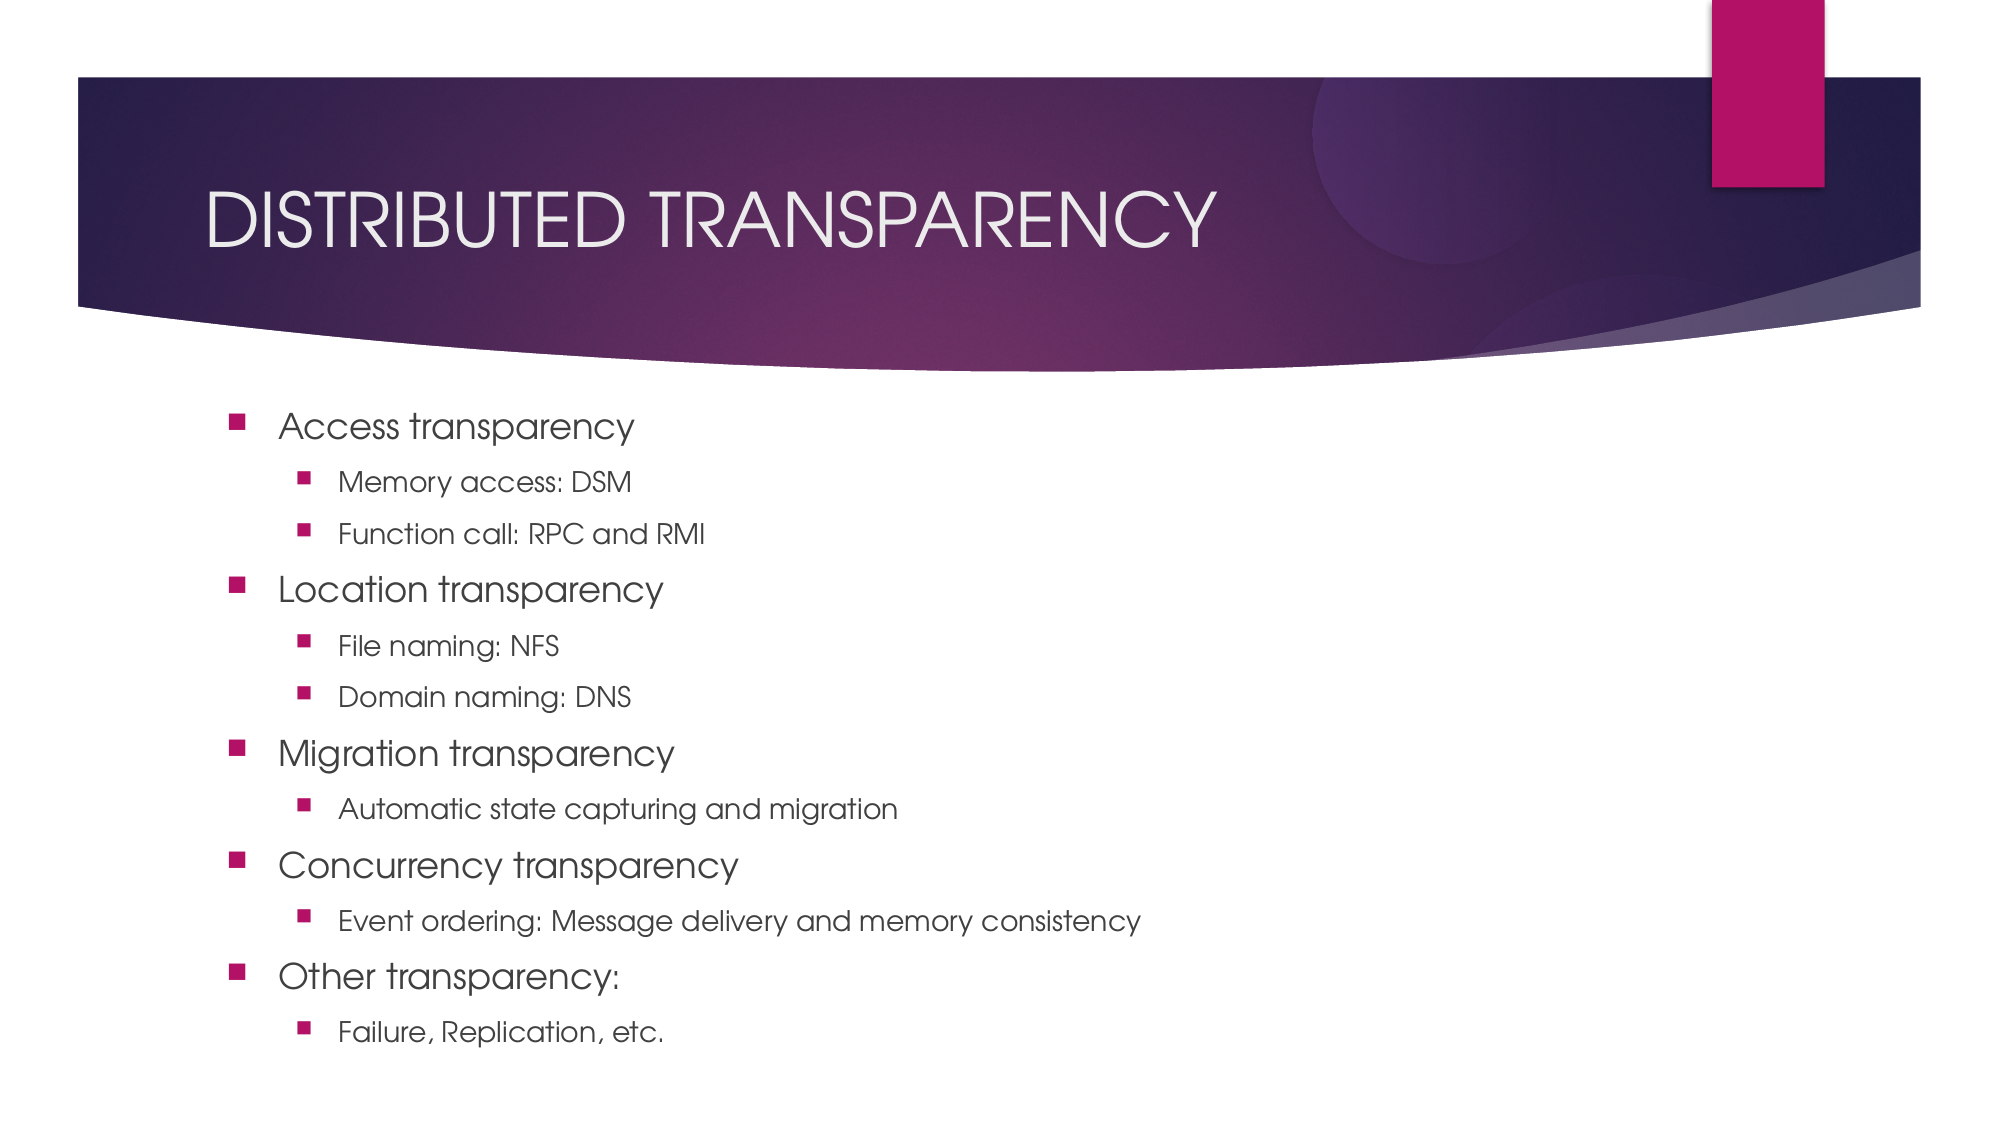

DISTRIBUTED TRANSPARENCY
Access transparency
Memory access: DSM
Function call: RPC and RMI
Location transparency
File naming: NFS
Domain naming: DNS
Migration transparency
Automatic state capturing and migration
Concurrency transparency
Event ordering: Message delivery and memory consistency
Other transparency:
Failure, Replication, etc.